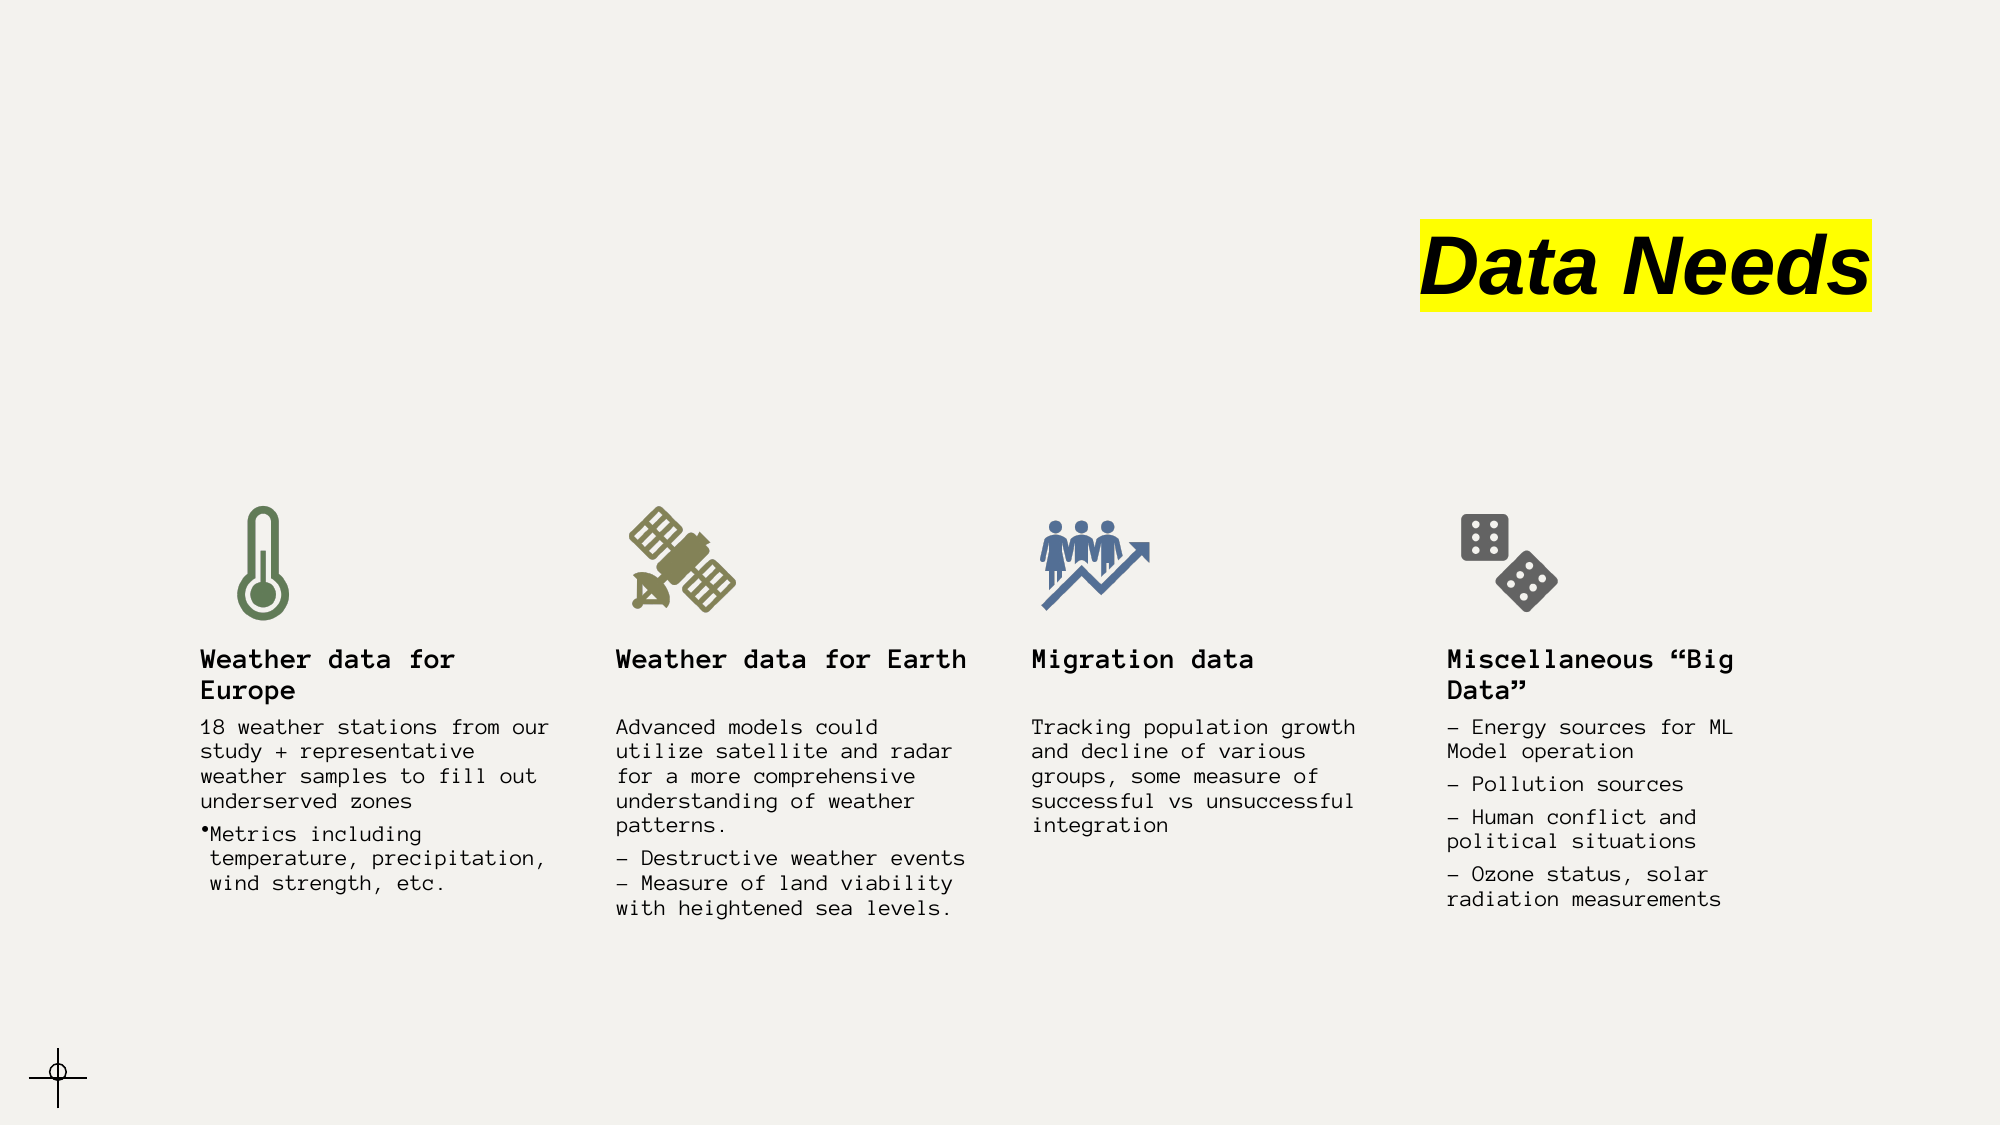

# Data Needs
Weather data for Europe
18 weather stations from our study + representative weather samples to fill out underserved zones
Metrics including temperature, precipitation, wind strength, etc.
Weather data for Earth
Advanced models could utilize satellite and radar for a more comprehensive understanding of weather patterns.
- Destructive weather events – Measure of land viability with heightened sea levels.
Migration data
Tracking population growth and decline of various groups, some measure of successful vs unsuccessful integration
Miscellaneous “Big Data”
- Energy sources for ML Model operation
- Pollution sources
- Human conflict and political situations
- Ozone status, solar radiation measurements